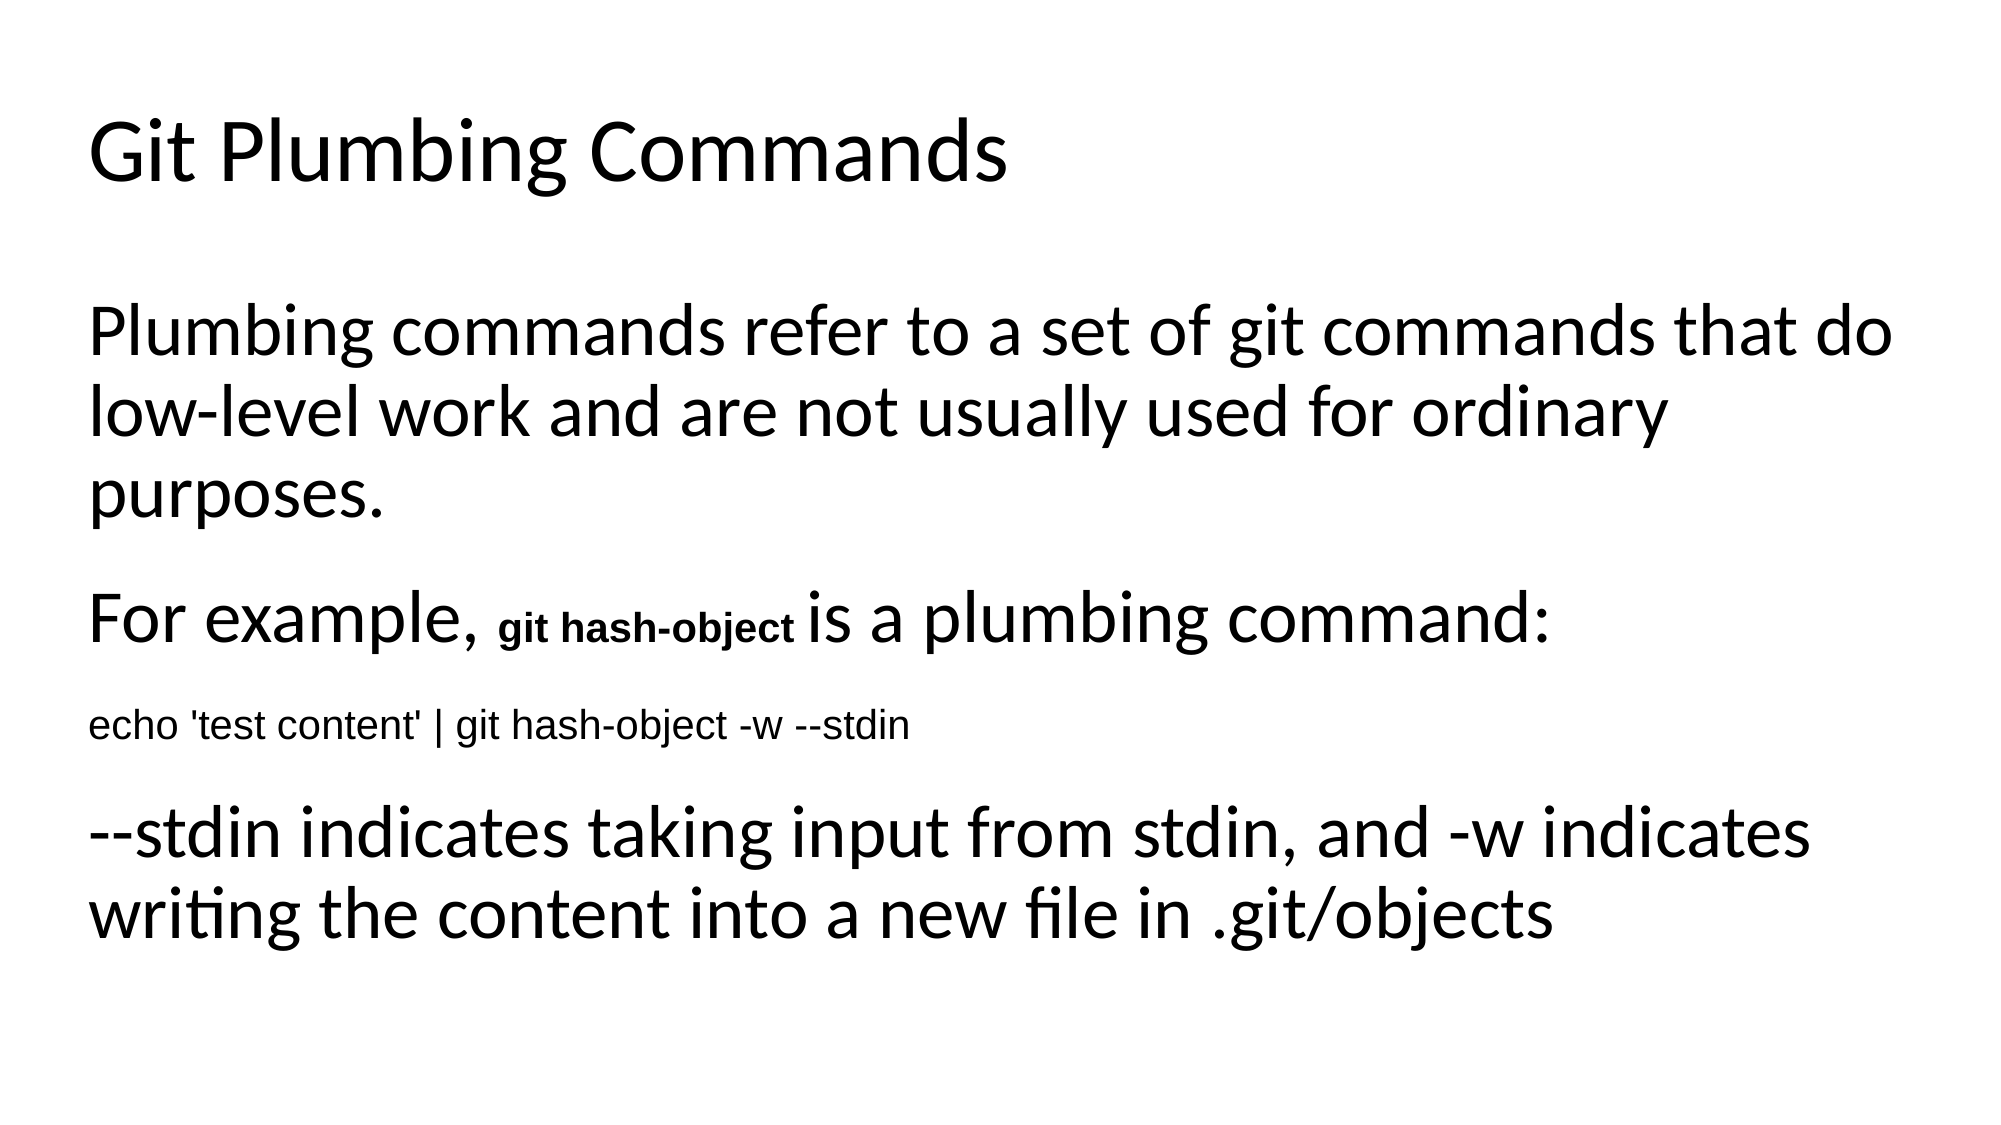

# Git Plumbing Commands
Plumbing commands refer to a set of git commands that do low-level work and are not usually used for ordinary purposes.
For example, git hash-object is a plumbing command:
echo 'test content' | git hash-object -w --stdin
--stdin indicates taking input from stdin, and -w indicates writing the content into a new file in .git/objects